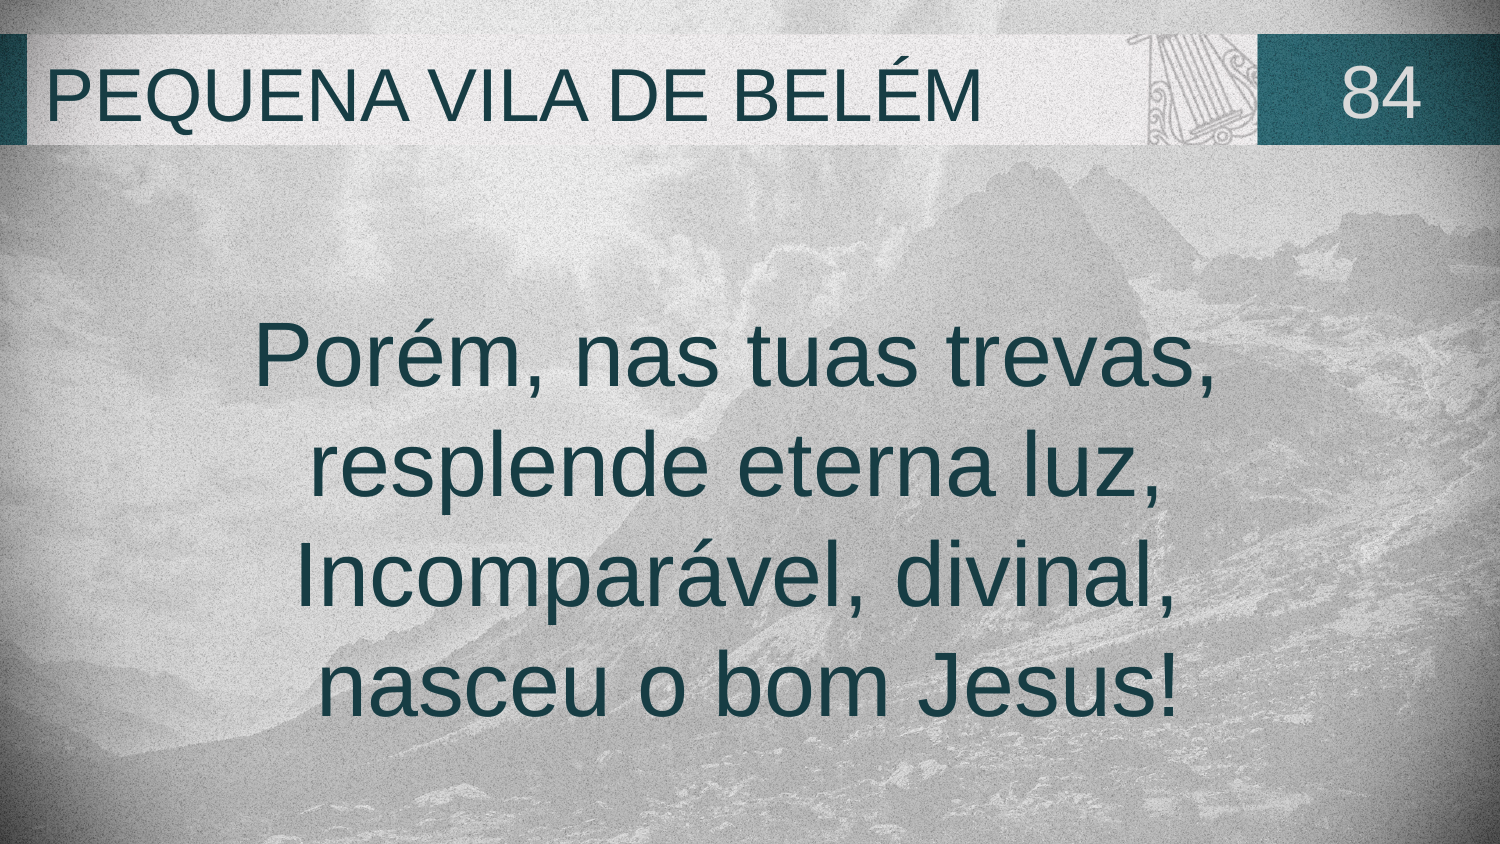

# PEQUENA VILA DE BELÉM
84
Porém, nas tuas trevas,
resplende eterna luz,
Incomparável, divinal,
nasceu o bom Jesus!